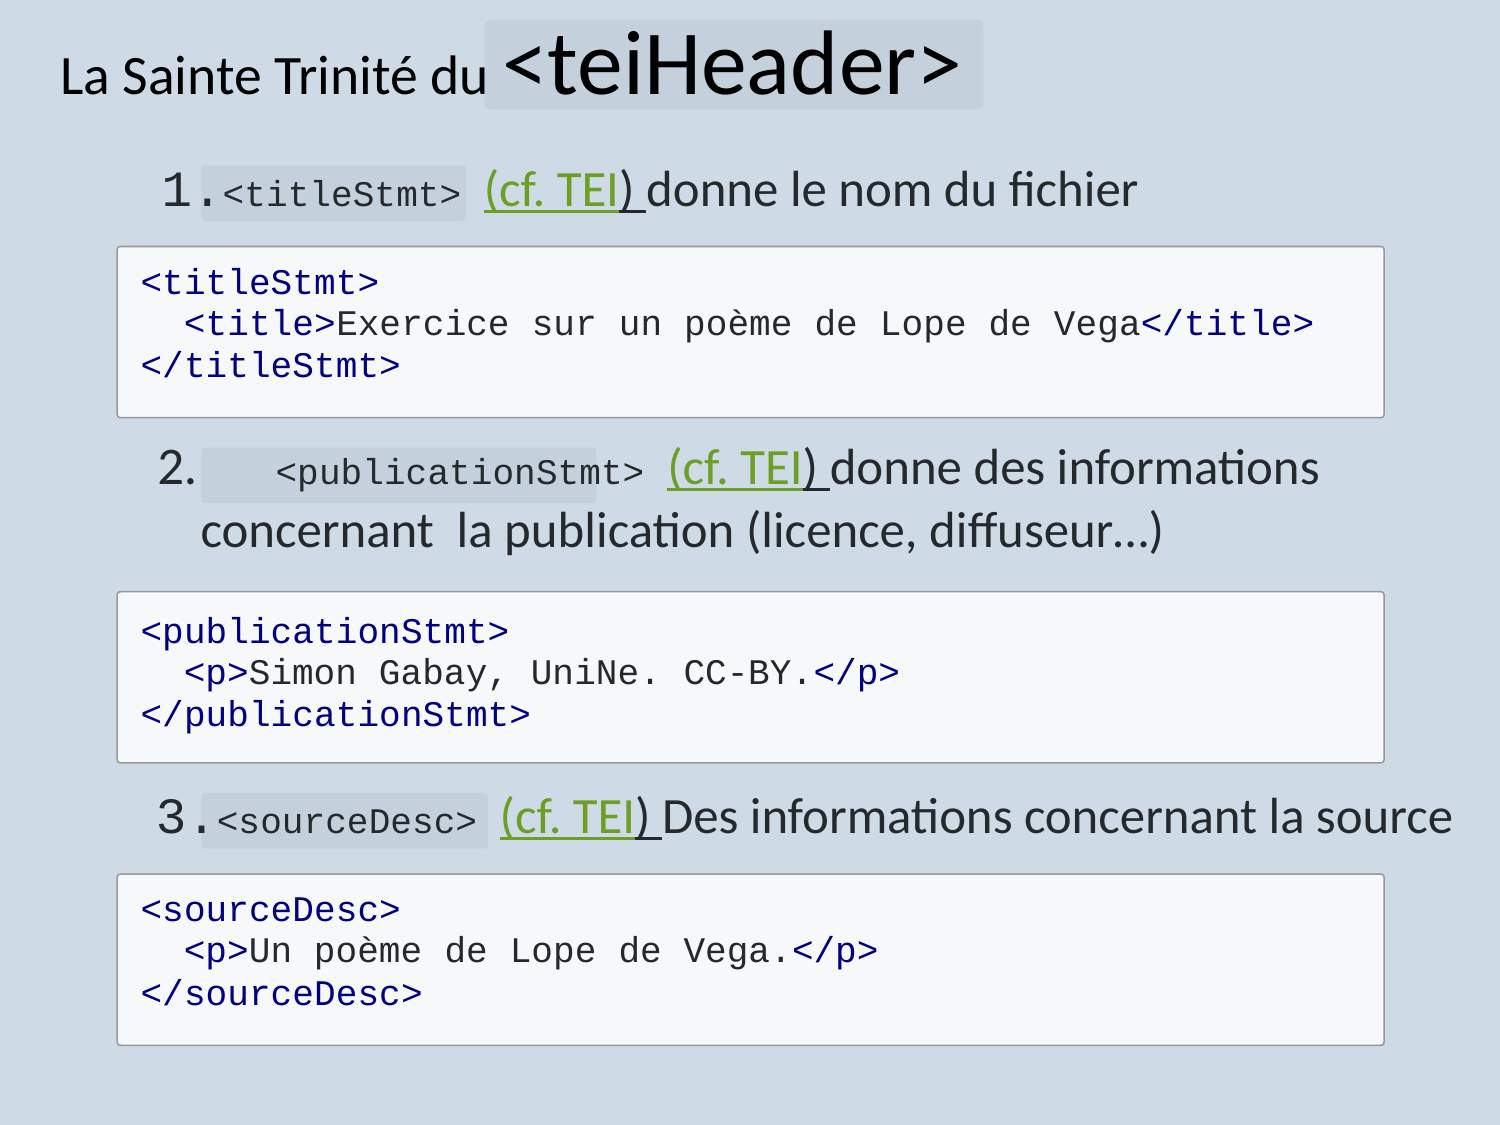

# La Sainte Trinité du <teiHeader>

<titleStmt> (cf. TEI) donne le nom du fichier

<titleStmt>
<title>Exercice sur un poème de Lope de Vega</title>
</titleStmt>

	<publicationStmt> (cf. TEI) donne des informations concernant  la publication (licence, diffuseur…)

<publicationStmt>
<p>Simon Gabay, UniNe. CC-BY.</p>
</publicationStmt>

<sourceDesc> (cf. TEI) Des informations concernant la source

<sourceDesc>
<p>Un poème de Lope de Vega.</p>
</sourceDesc>